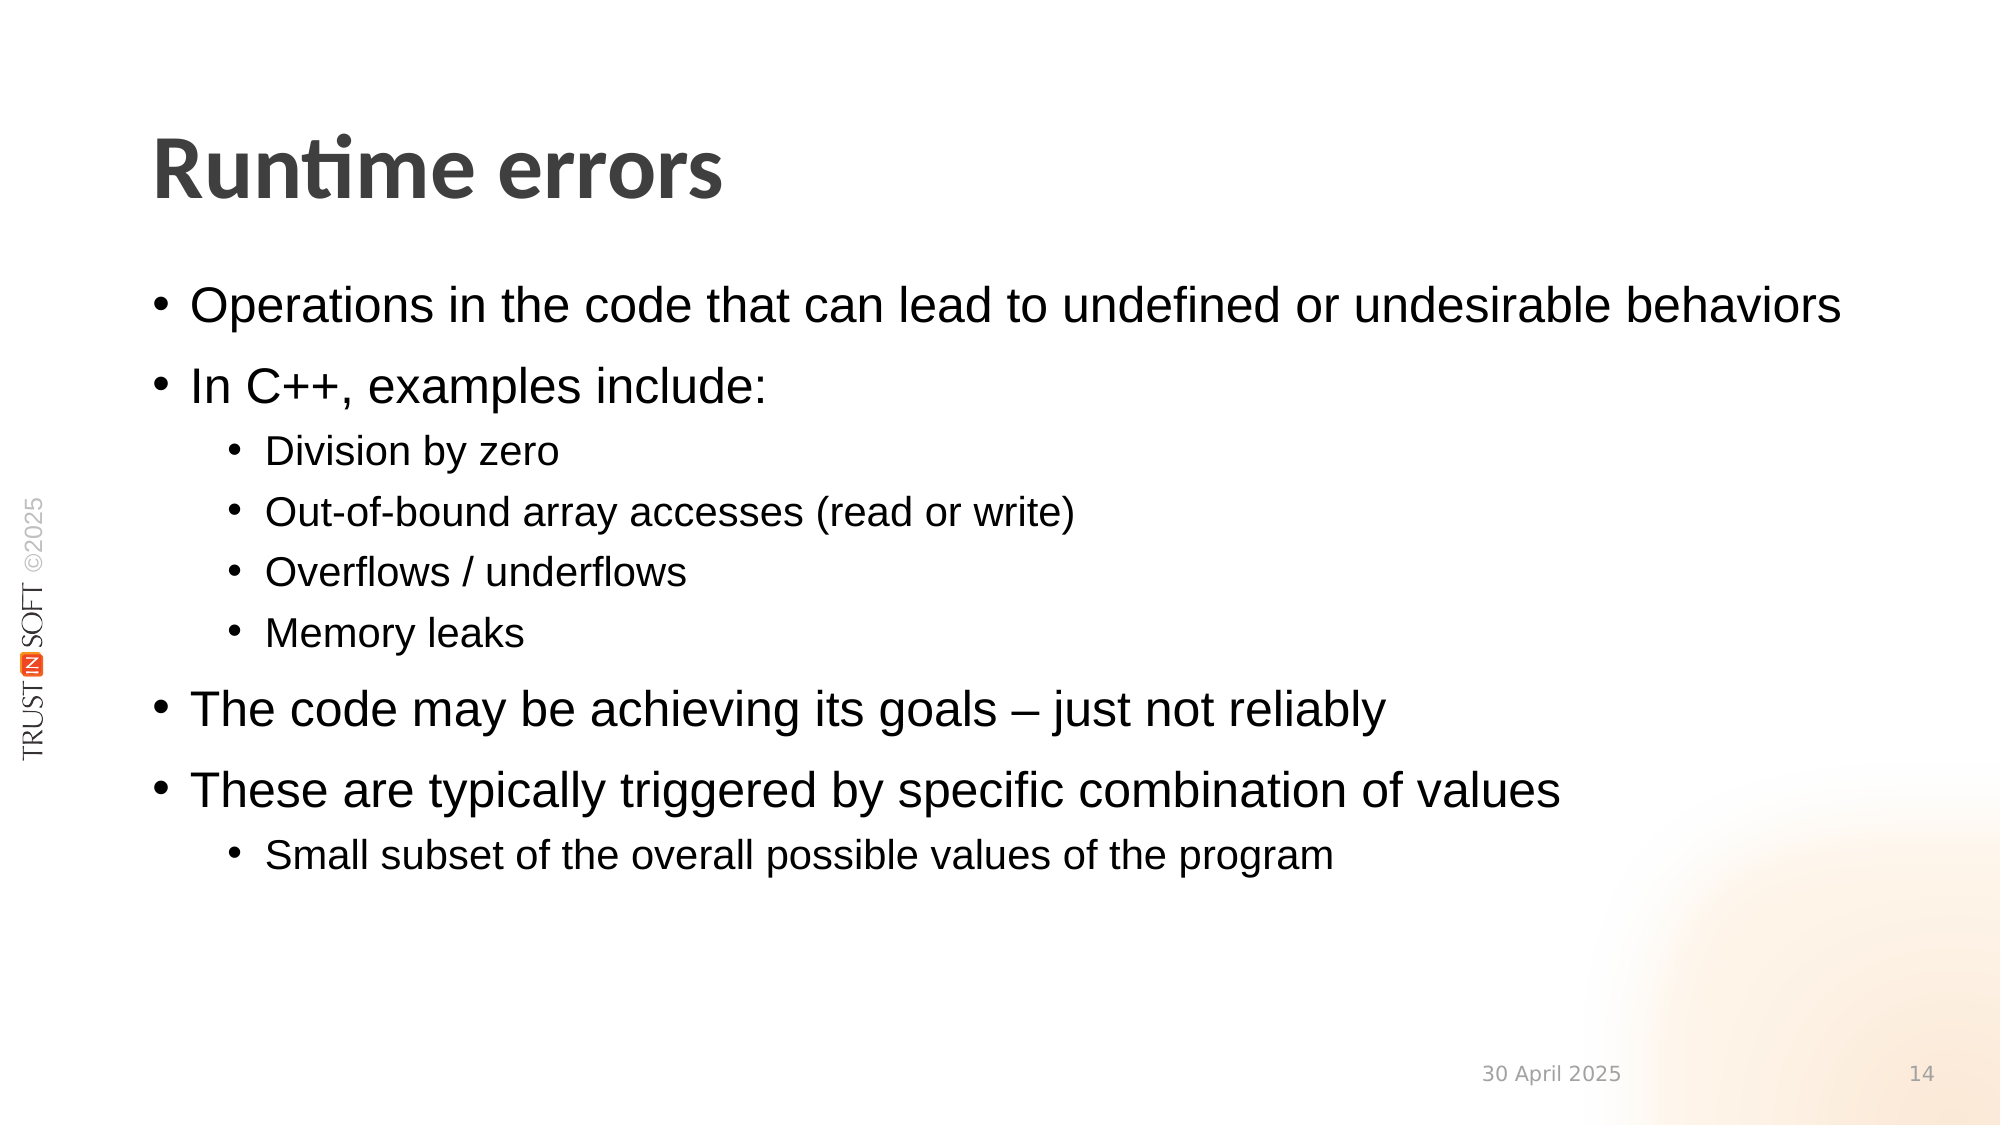

# Runtime errors
Operations in the code that can lead to undefined or undesirable behaviors
In C++, examples include:
Division by zero
Out-of-bound array accesses (read or write)
Overflows / underflows
Memory leaks
The code may be achieving its goals – just not reliably
These are typically triggered by specific combination of values
Small subset of the overall possible values of the program
30 April 2025
14